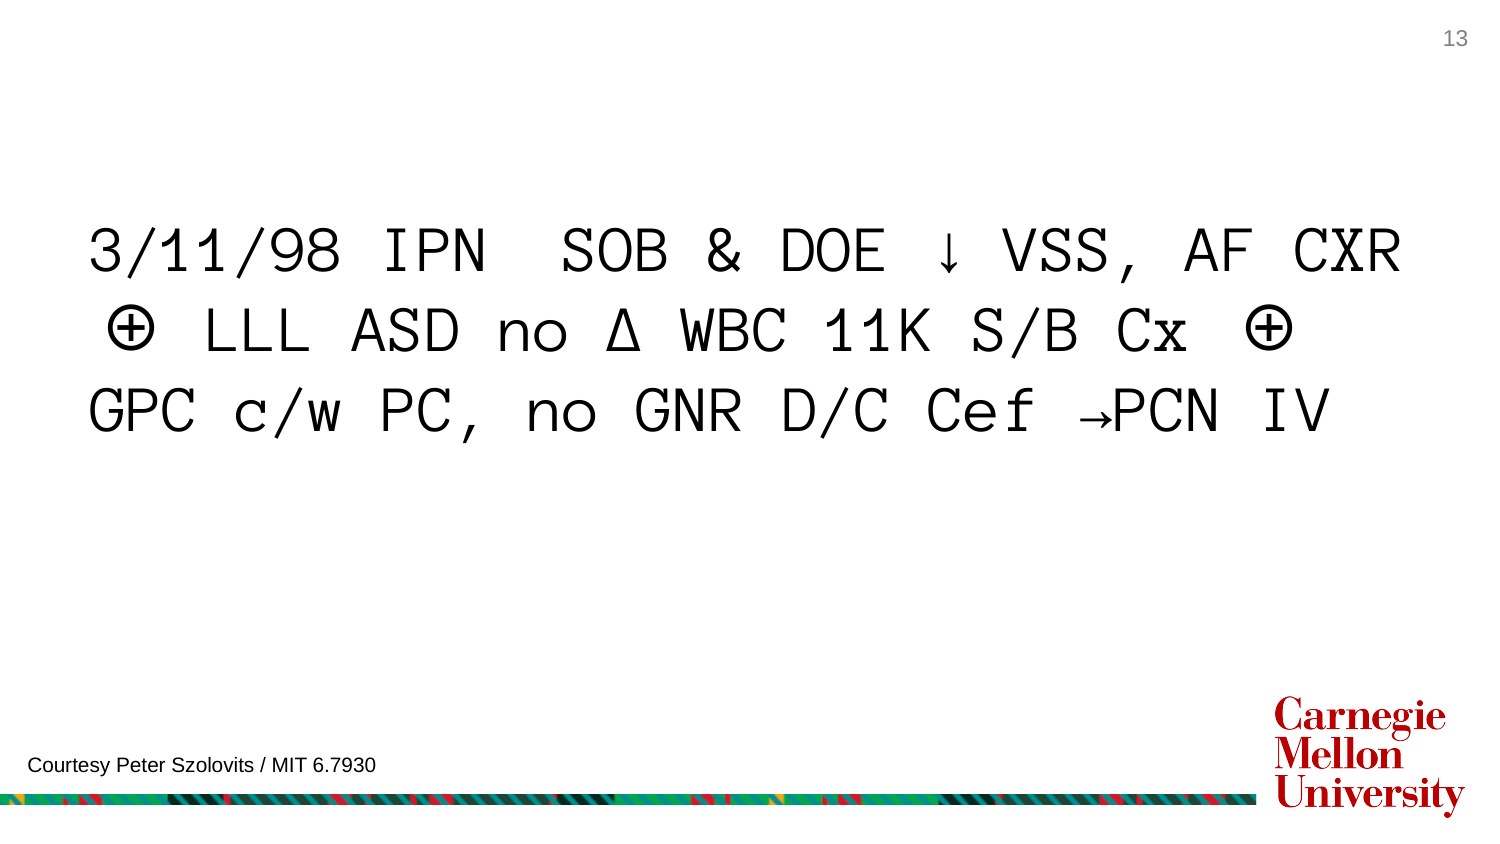

3/11/98 IPN  SOB & DOE ↓ VSS, AF CXR ⊕ LLL ASD no Δ WBC 11K S/B Cx ⊕ GPC c/w PC, no GNR D/C Cef →PCN IV
Courtesy Peter Szolovits / MIT 6.7930